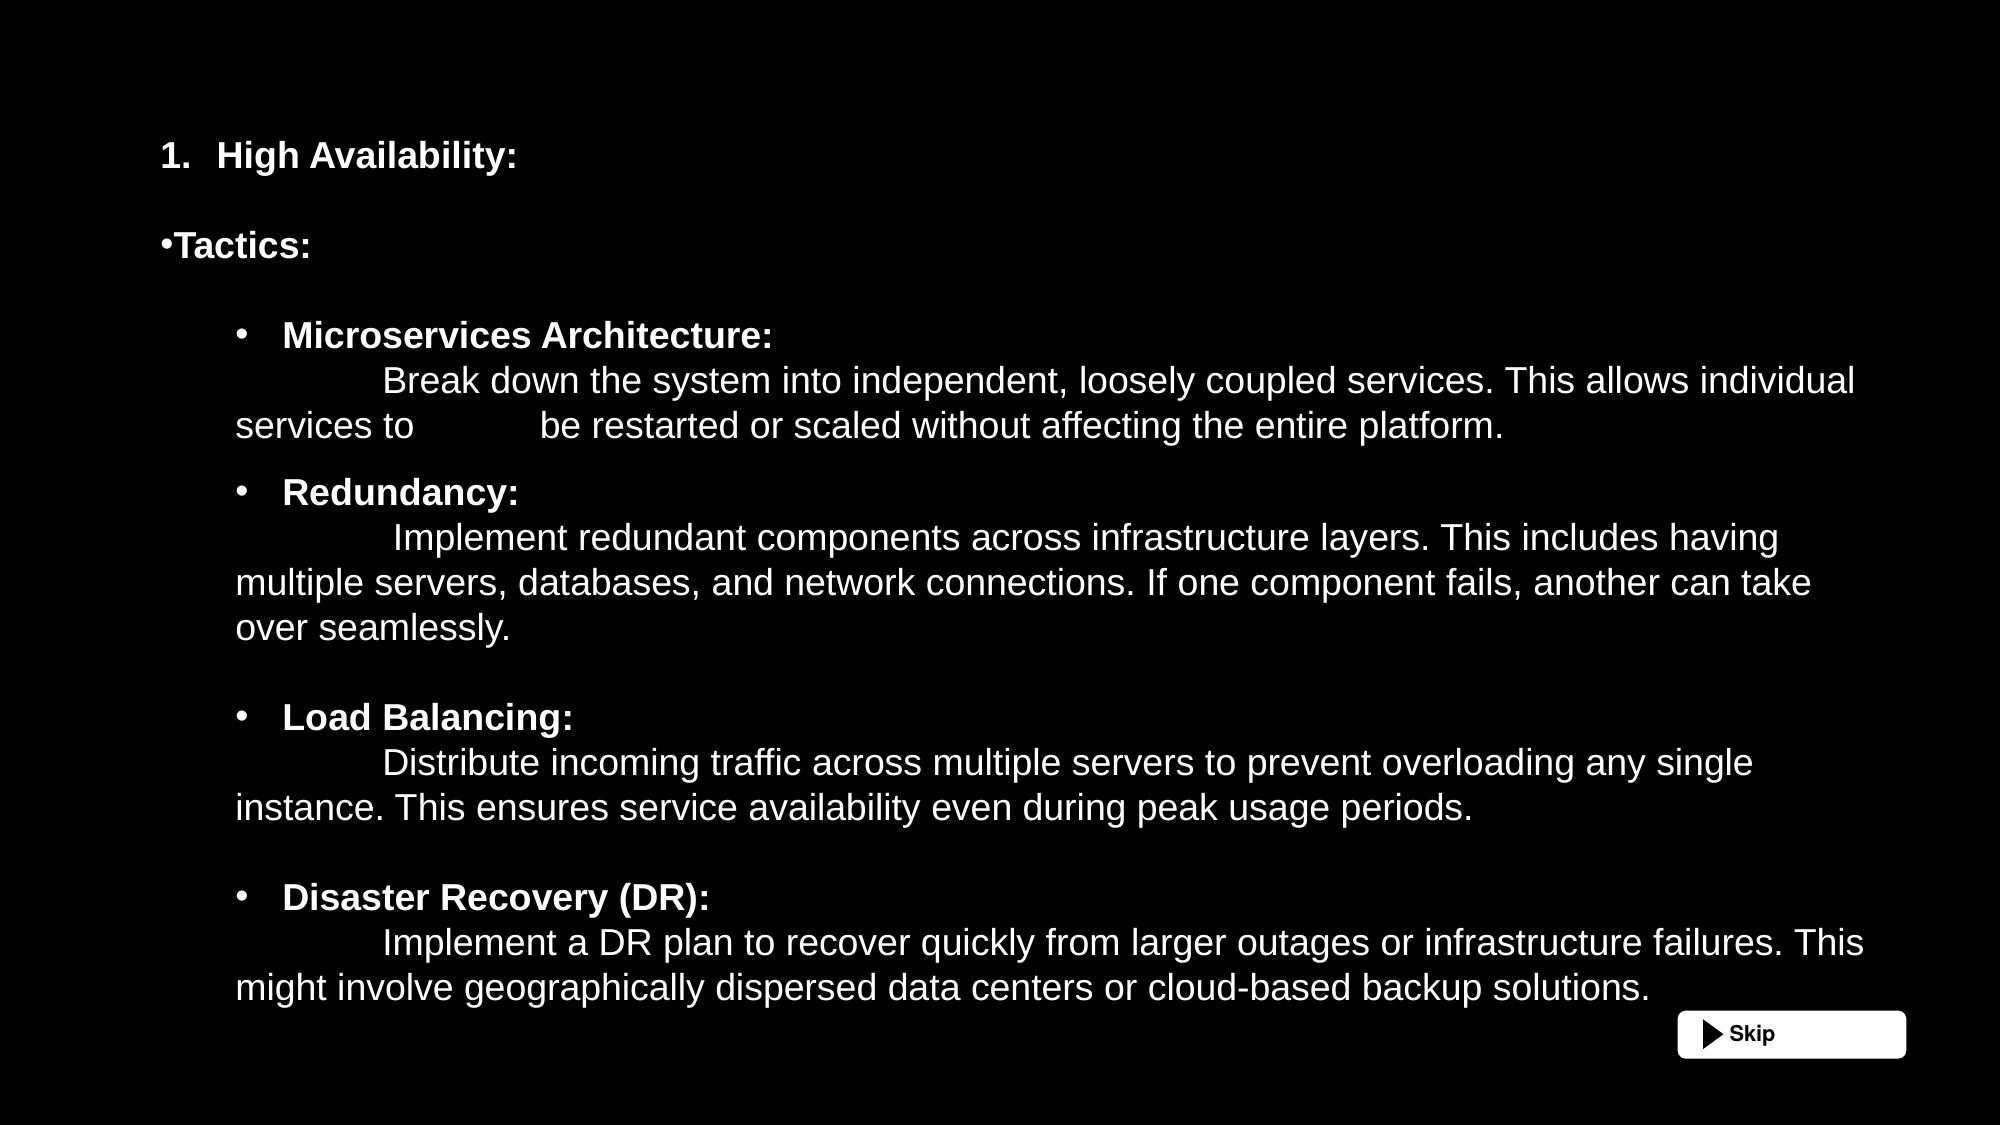

High Availability:

Tactics:

Microservices Architecture:
              Break down the system into independent, loosely coupled services. This allows individual services to            be restarted or scaled without affecting the entire platform.
Redundancy:
               Implement redundant components across infrastructure layers. This includes having multiple servers, databases, and network connections. If one component fails, another can take over seamlessly.

Load Balancing:
              Distribute incoming traffic across multiple servers to prevent overloading any single instance. This ensures service availability even during peak usage periods.

Disaster Recovery (DR):
              Implement a DR plan to recover quickly from larger outages or infrastructure failures. This might involve geographically dispersed data centers or cloud-based backup solutions.

Skip